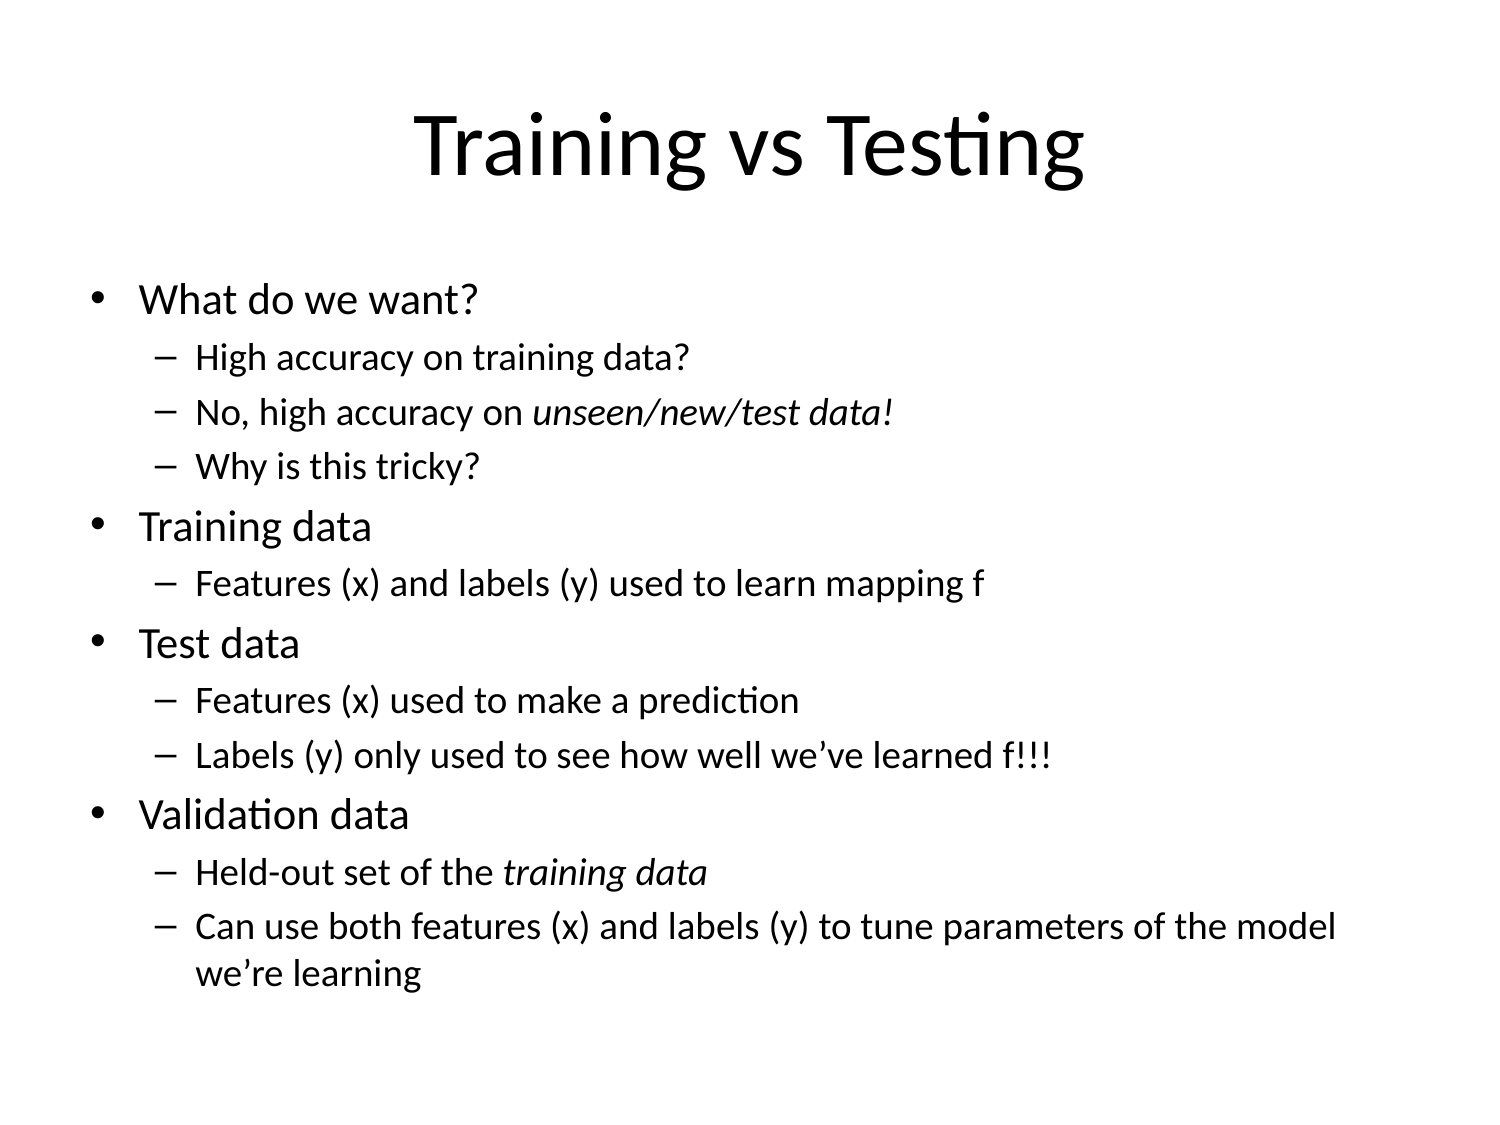

# Training vs Testing
What do we want?
High accuracy on training data?
No, high accuracy on unseen/new/test data!
Why is this tricky?
Training data
Features (x) and labels (y) used to learn mapping f
Test data
Features (x) used to make a prediction
Labels (y) only used to see how well we’ve learned f!!!
Validation data
Held-out set of the training data
Can use both features (x) and labels (y) to tune parameters of the model we’re learning